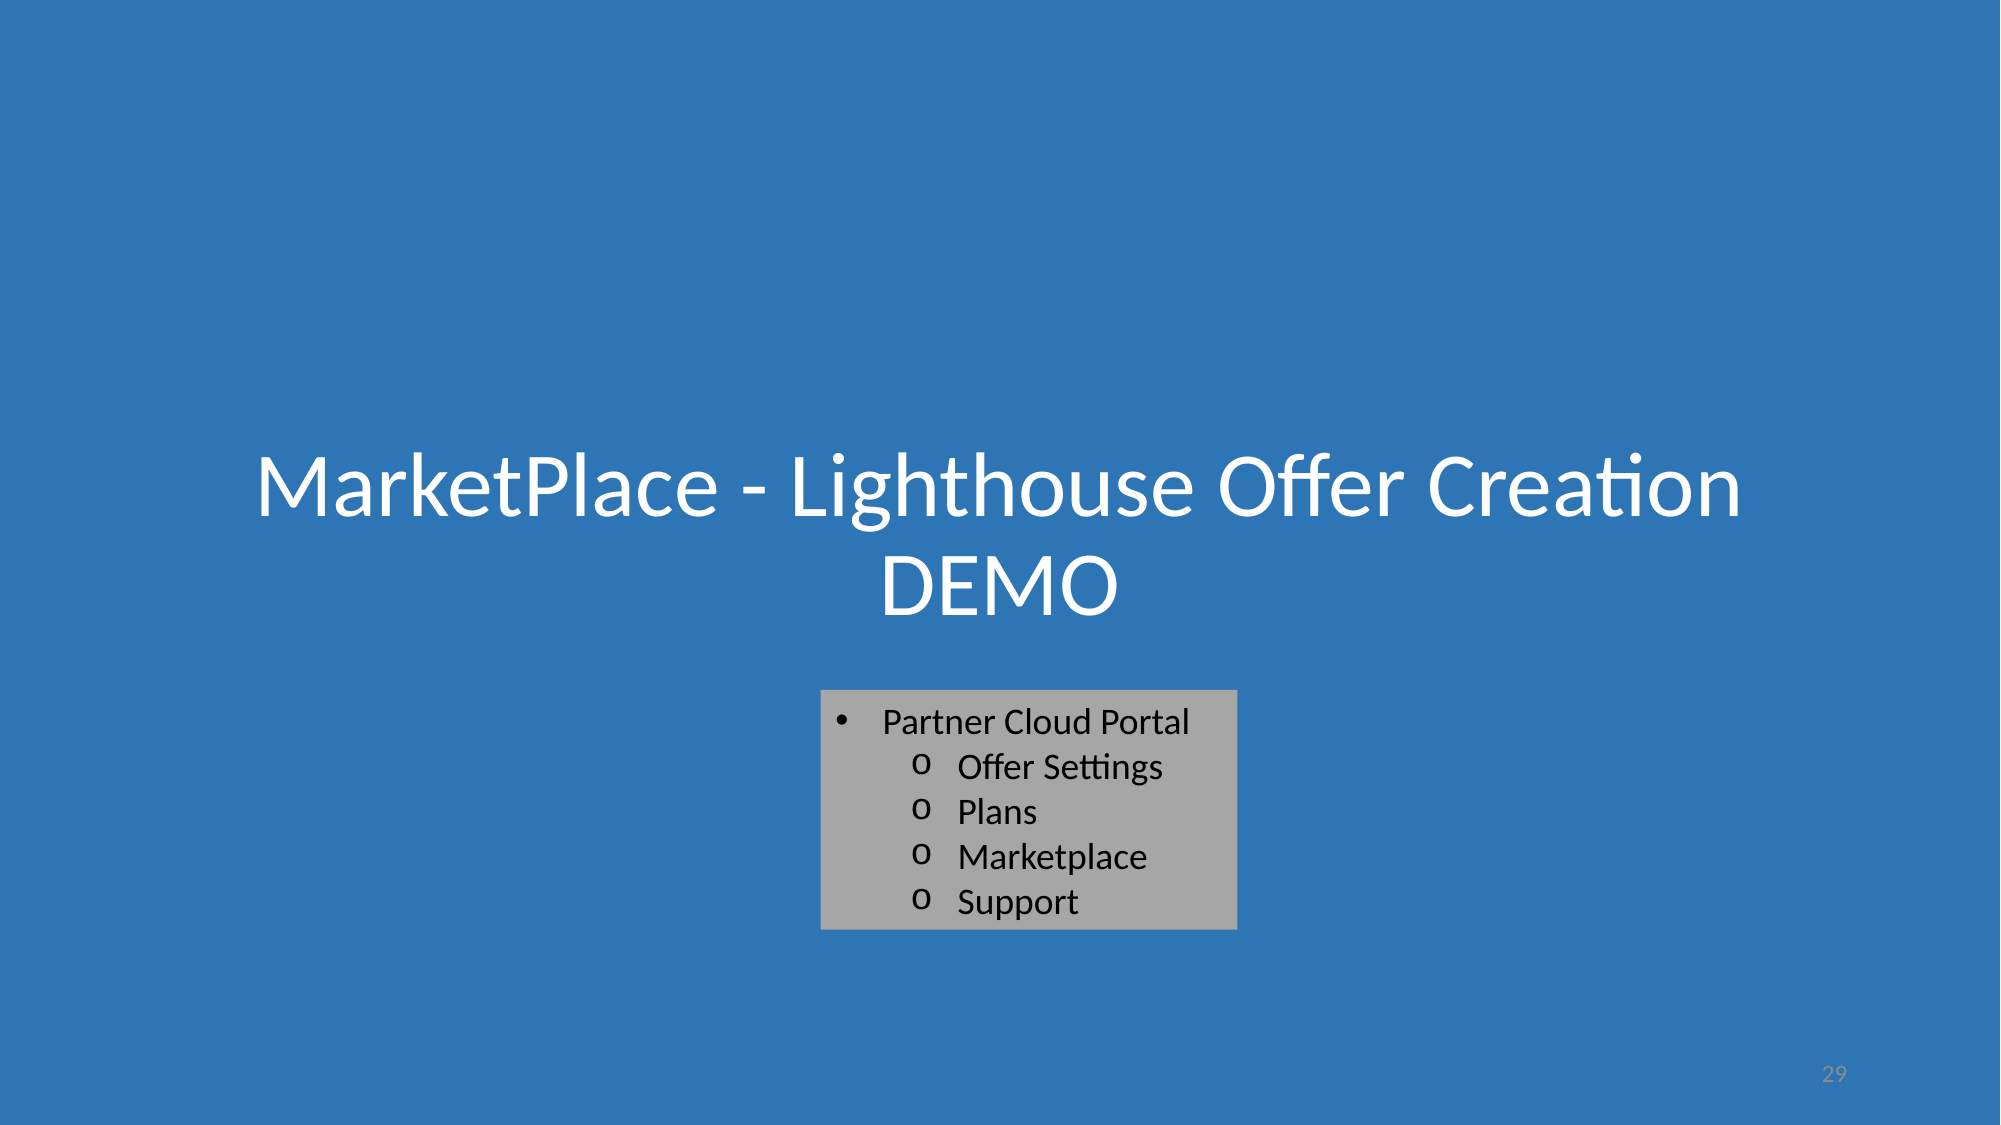

# MarketPlace - Lighthouse Offer Creation DEMO
Partner Cloud Portal
Offer Settings
Plans
Marketplace
Support
29